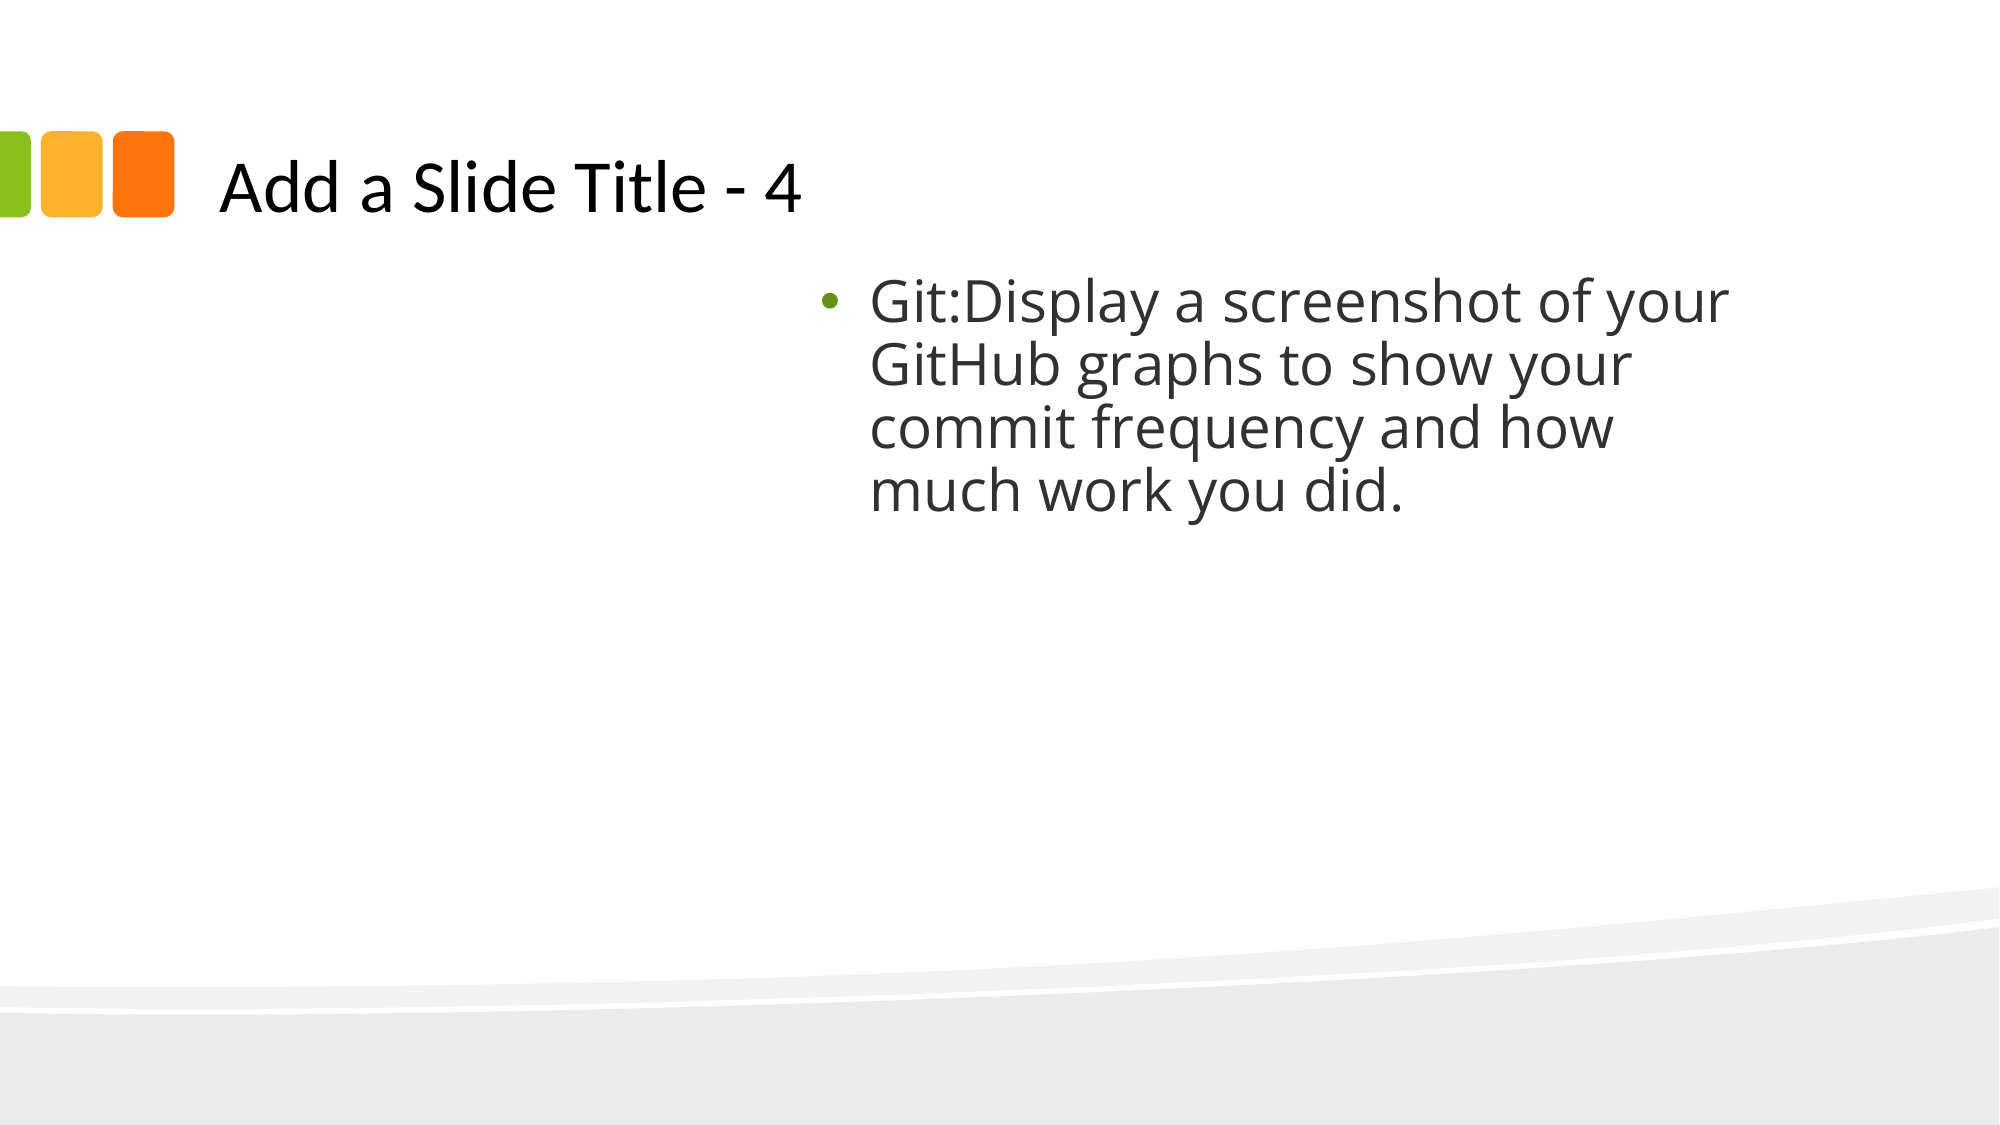

# Add a Slide Title - 4
Git:Display a screenshot of your GitHub graphs to show your commit frequency and how much work you did.